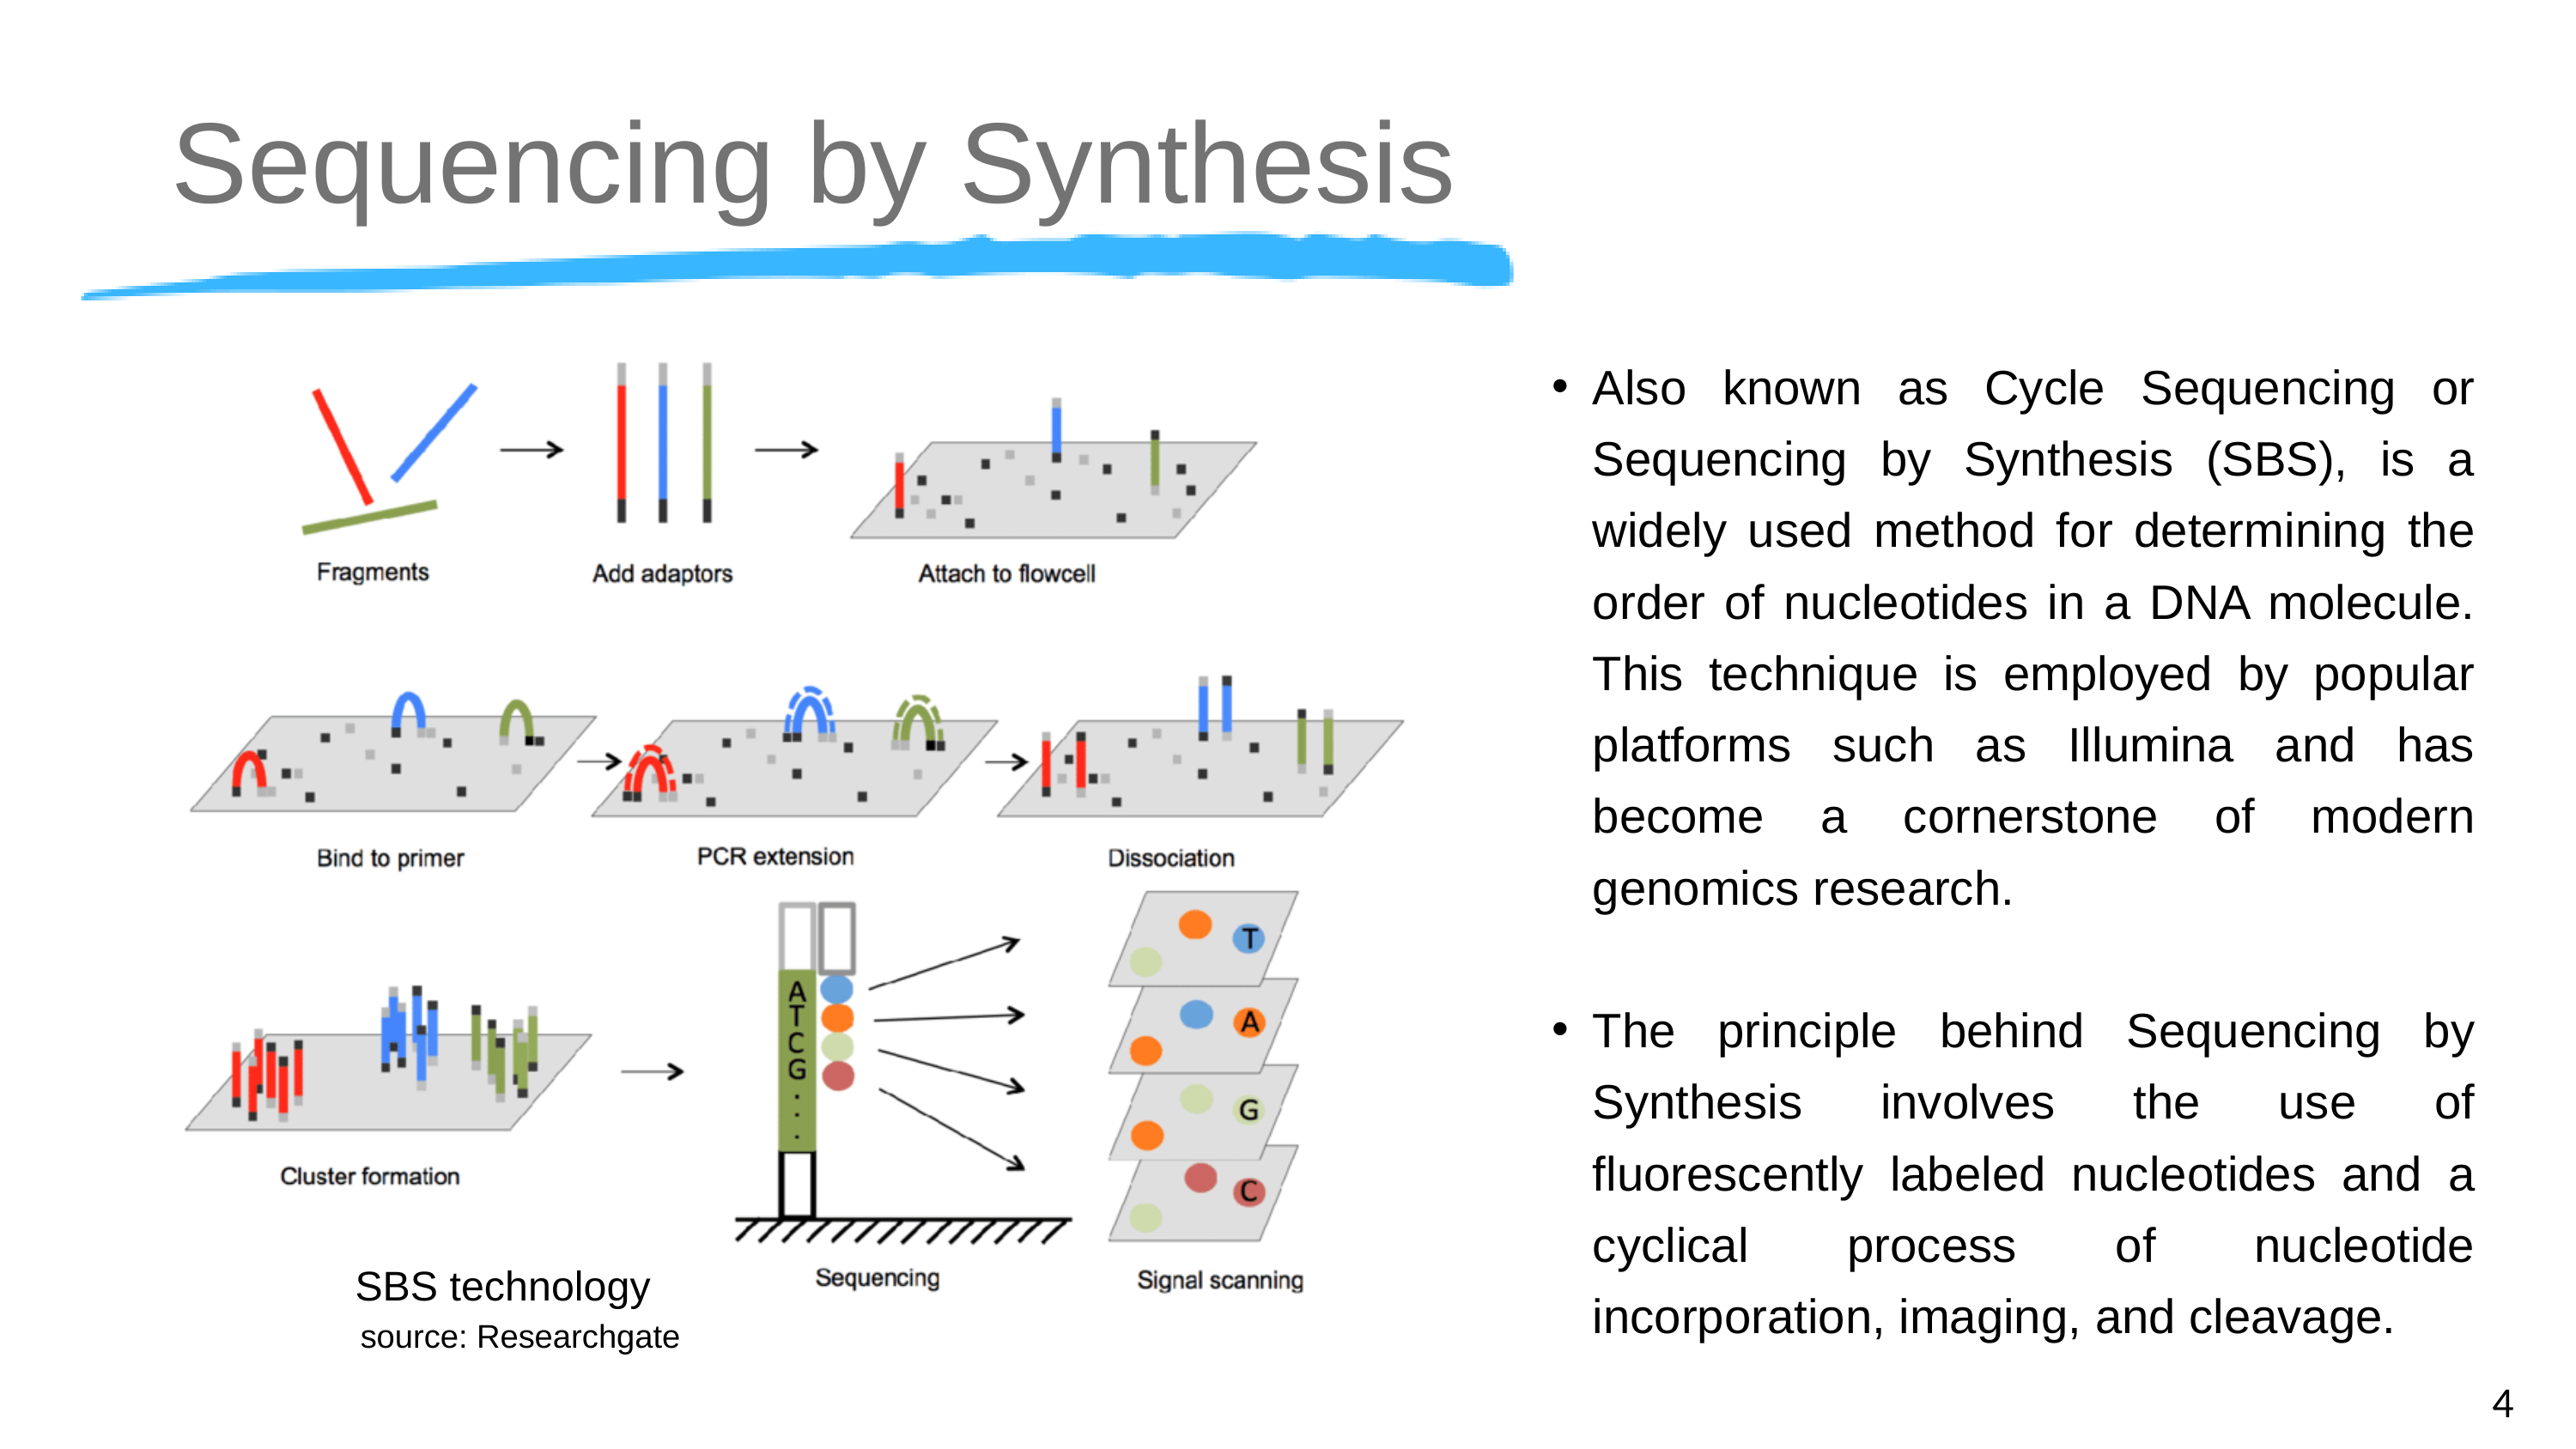

Sequencing by Synthesis

Also known as Cycle Sequencing or Sequencing by Synthesis (SBS), is a widely used method for determining the order of nucleotides in a DNA molecule. This technique is employed by popular platforms such as Illumina and has become a cornerstone of modern genomics research.

The principle behind Sequencing by Synthesis involves the use of fluorescently labeled nucleotides and a cyclical process of nucleotide incorporation, imaging, and cleavage.

SBS technology
source: Researchgate
4